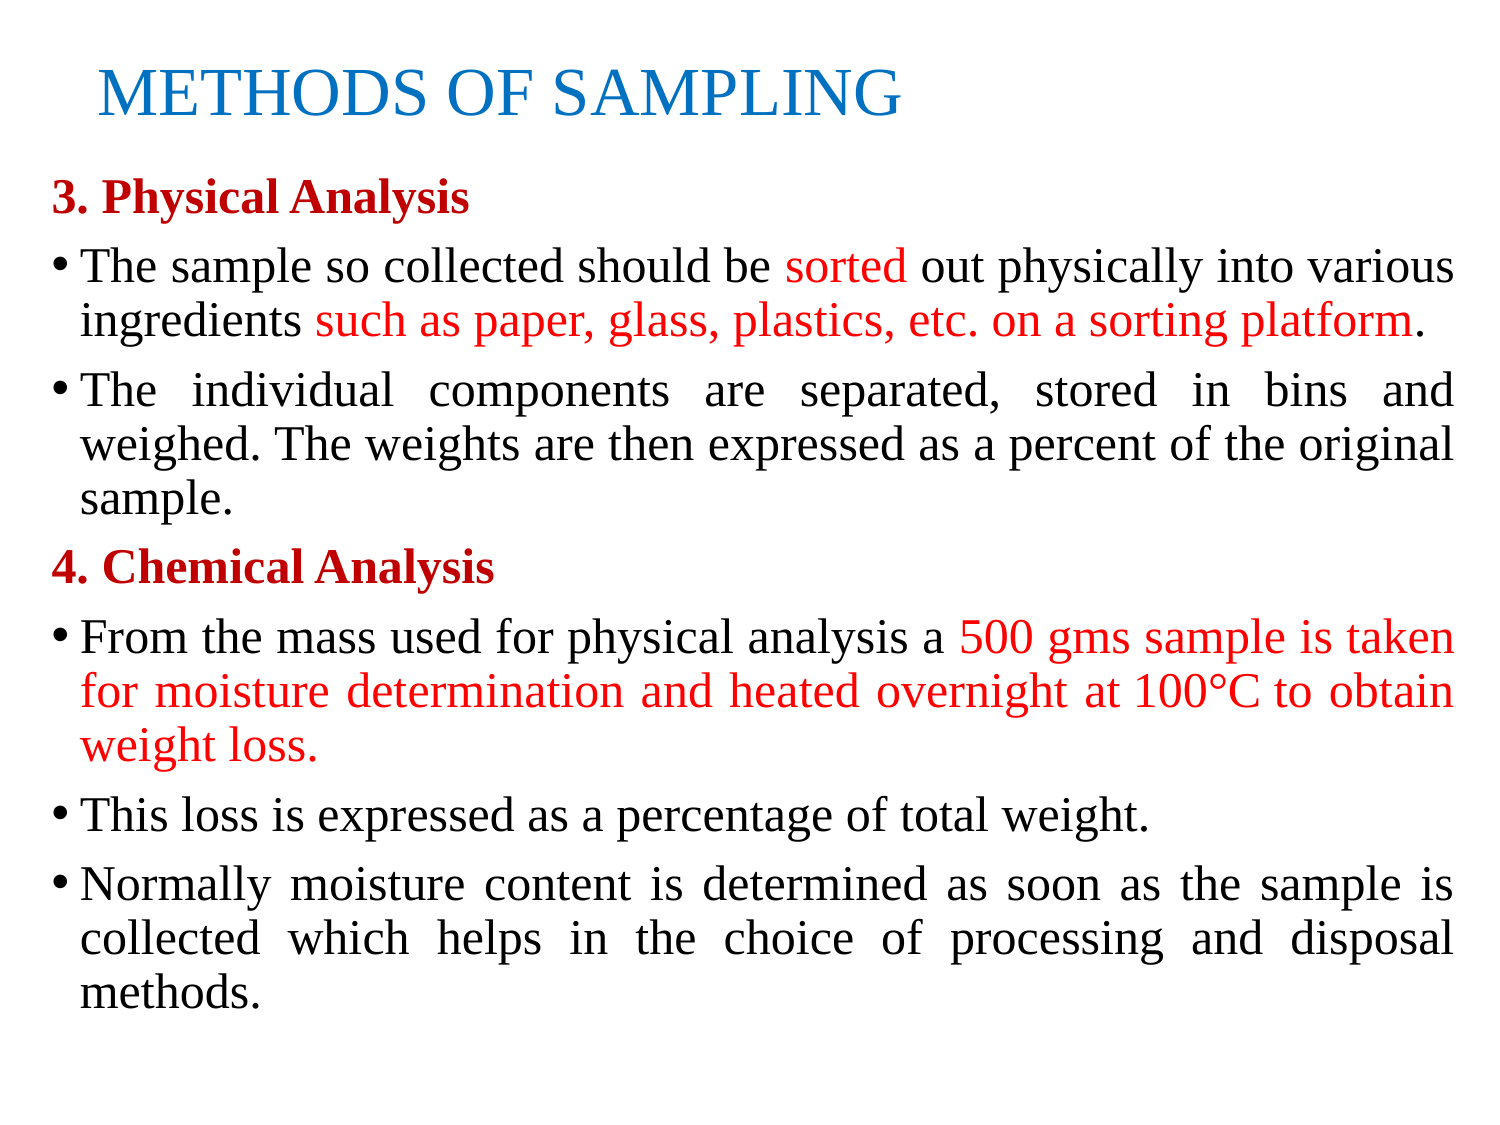

# METHODS OF SAMPLING
3. Physical Analysis
The sample so collected should be sorted out physically into various ingredients such as paper, glass, plastics, etc. on a sorting platform.
The individual components are separated, stored in bins and weighed. The weights are then expressed as a percent of the original sample.
4. Chemical Analysis
From the mass used for physical analysis a 500 gms sample is taken for moisture determination and heated overnight at 100°C to obtain weight loss.
This loss is expressed as a percentage of total weight.
Normally moisture content is determined as soon as the sample is collected which helps in the choice of processing and disposal methods.